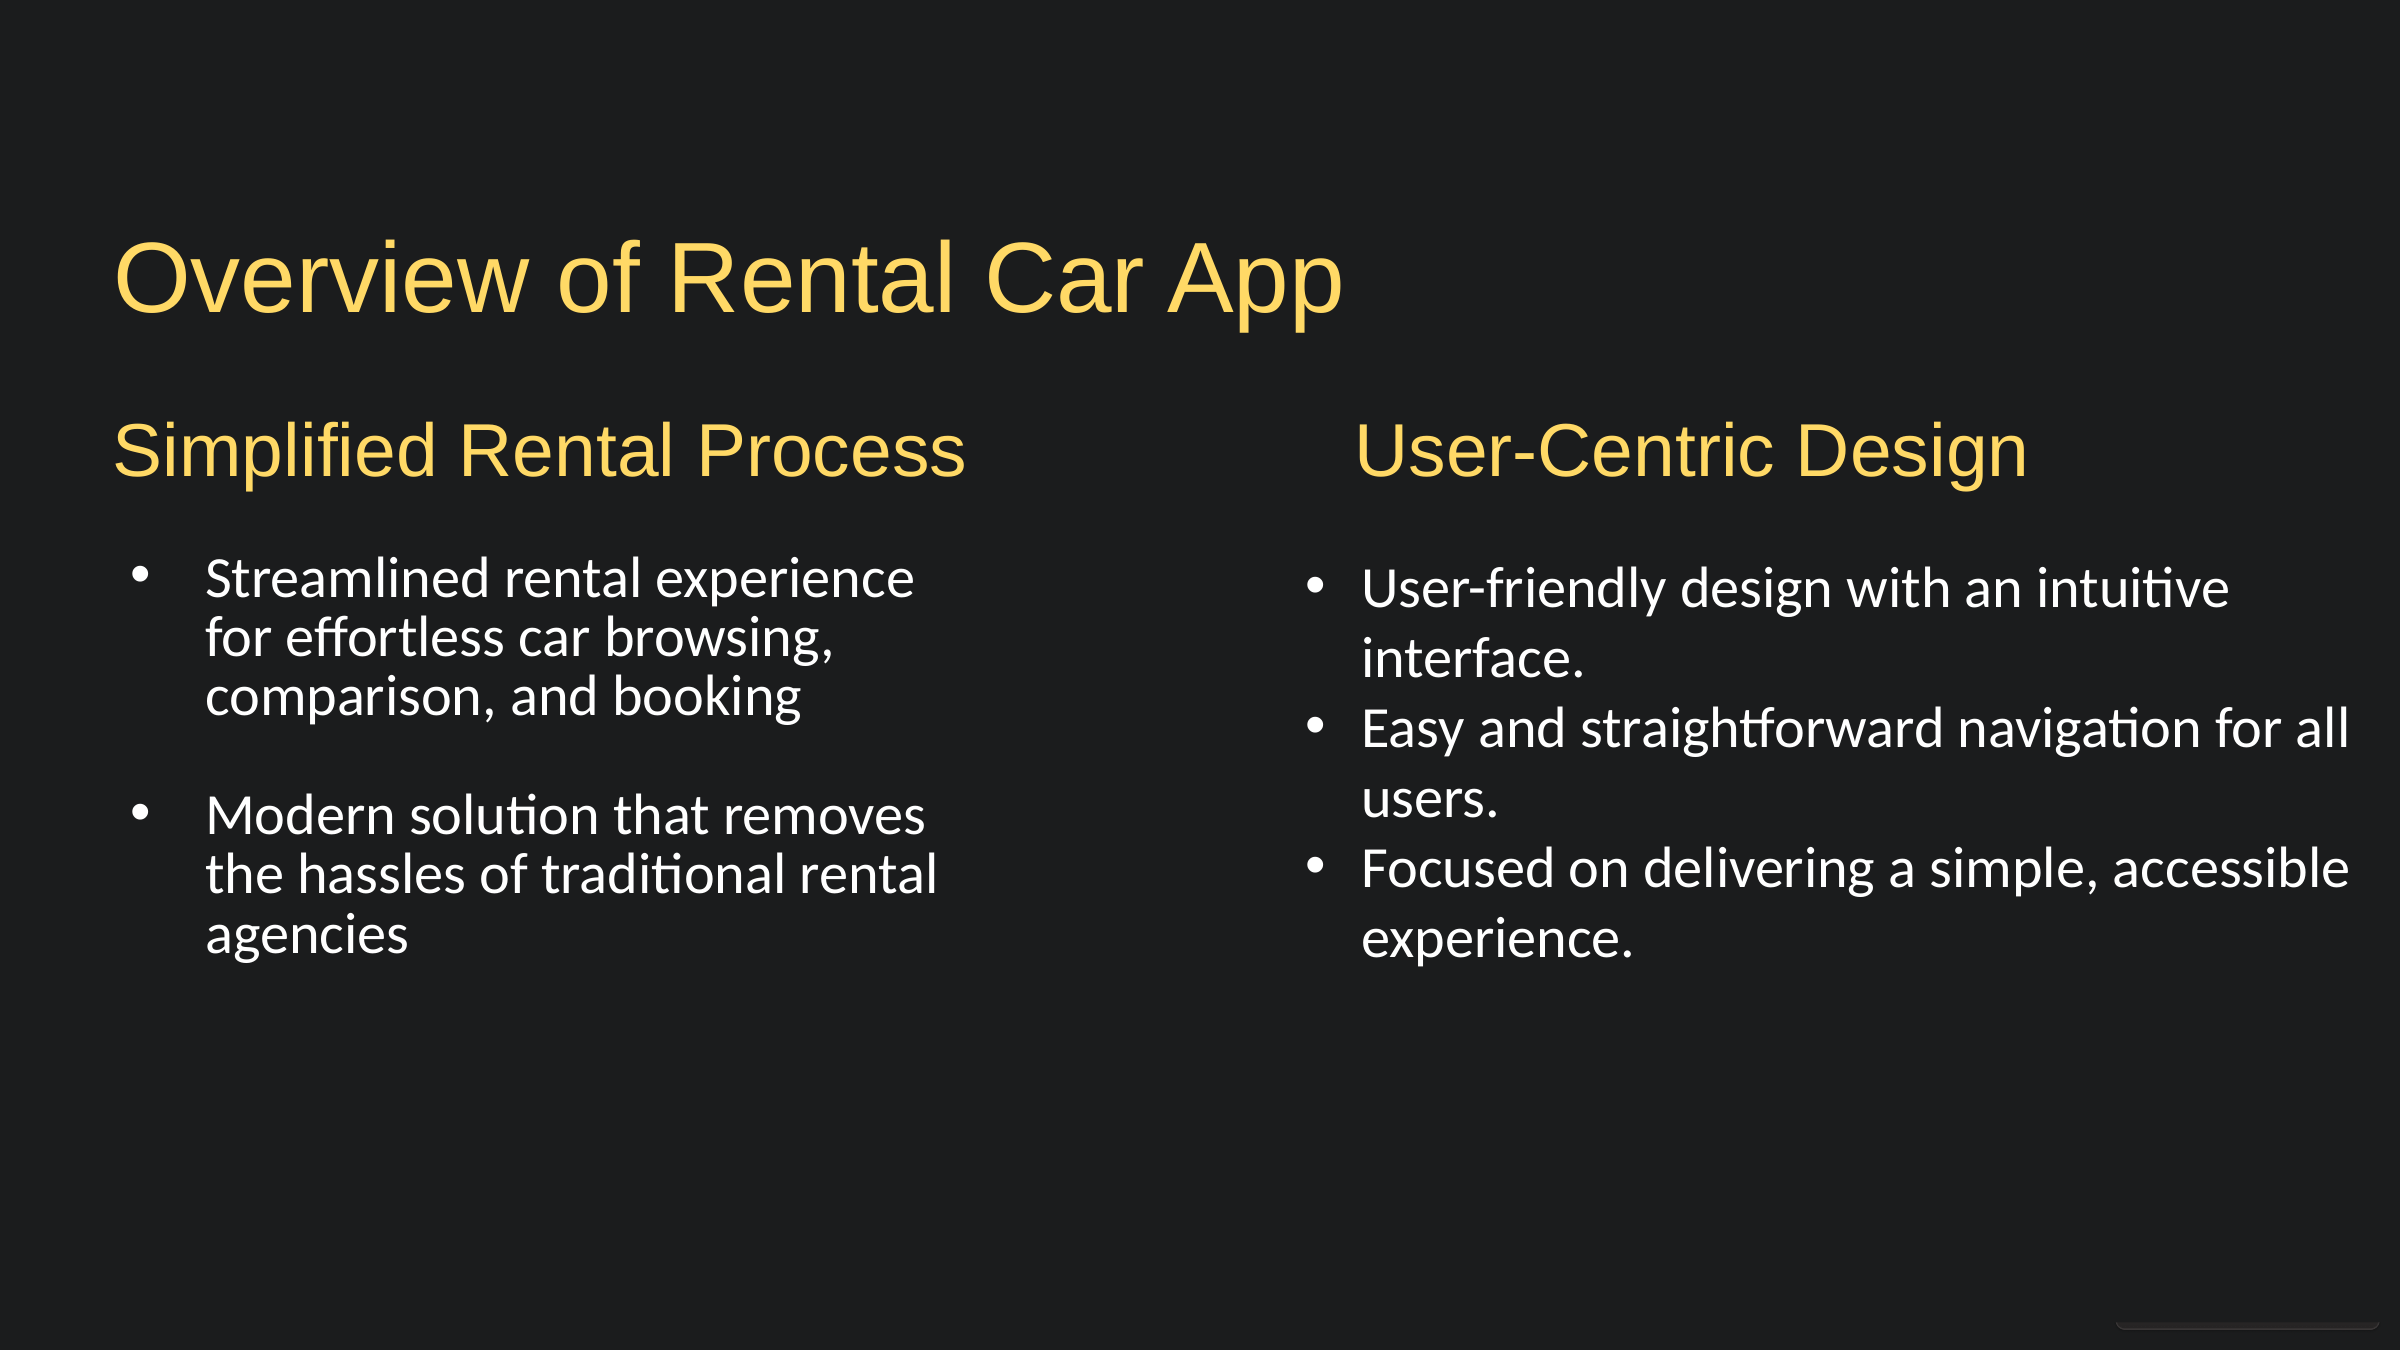

Overview of Rental Car App
Simplified Rental Process
User-Centric Design
Streamlined rental experience for effortless car browsing, comparison, and booking

Modern solution that removes the hassles of traditional rental agencies
User-friendly design with an intuitive interface.
Easy and straightforward navigation for all users.
Focused on delivering a simple, accessible experience.